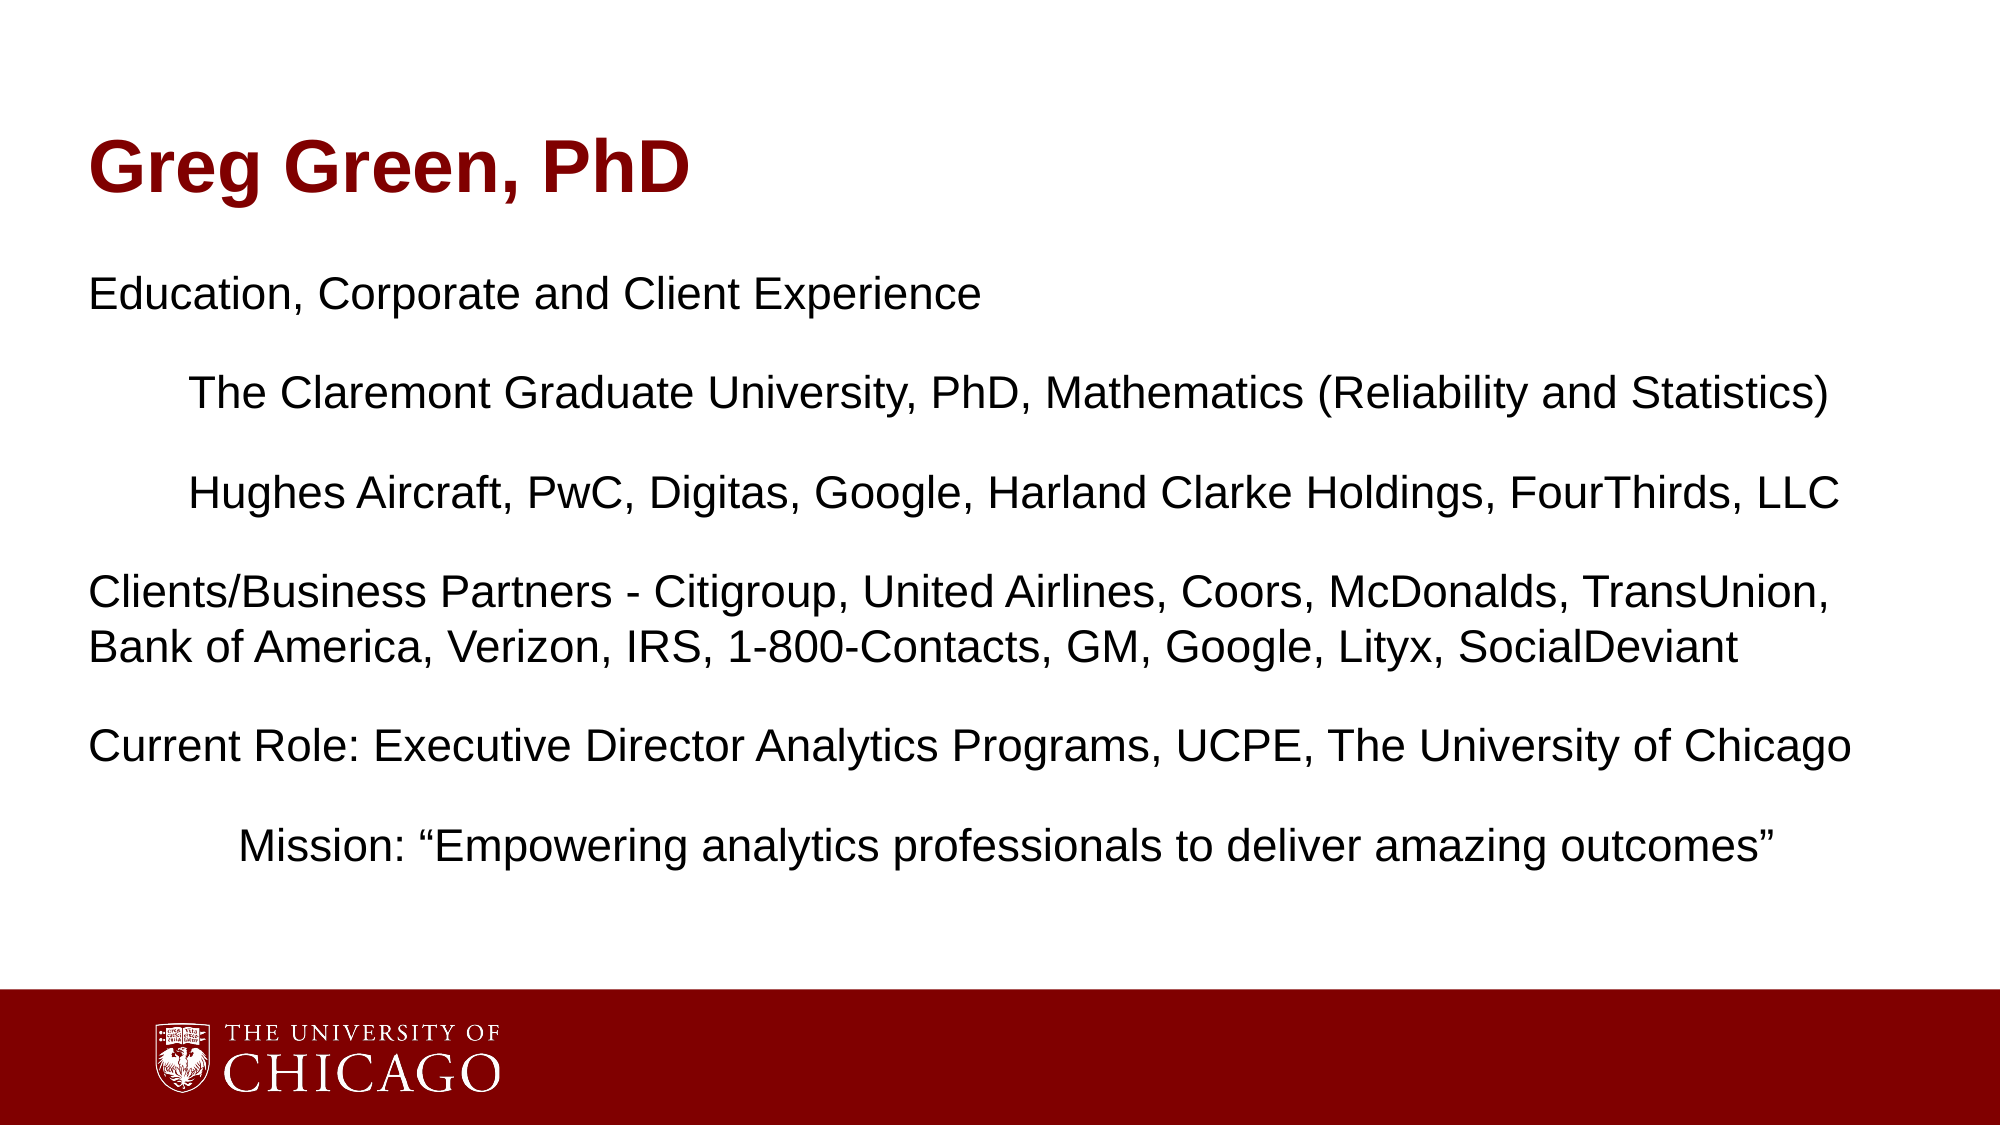

# Greg Green, PhD
Education, Corporate and Client Experience
The Claremont Graduate University, PhD, Mathematics (Reliability and Statistics)
Hughes Aircraft, PwC, Digitas, Google, Harland Clarke Holdings, FourThirds, LLC
Clients/Business Partners - Citigroup, United Airlines, Coors, McDonalds, TransUnion, Bank of America, Verizon, IRS, 1-800-Contacts, GM, Google, Lityx, SocialDeviant
Current Role: Executive Director Analytics Programs, UCPE, The University of Chicago
	Mission: “Empowering analytics professionals to deliver amazing outcomes”